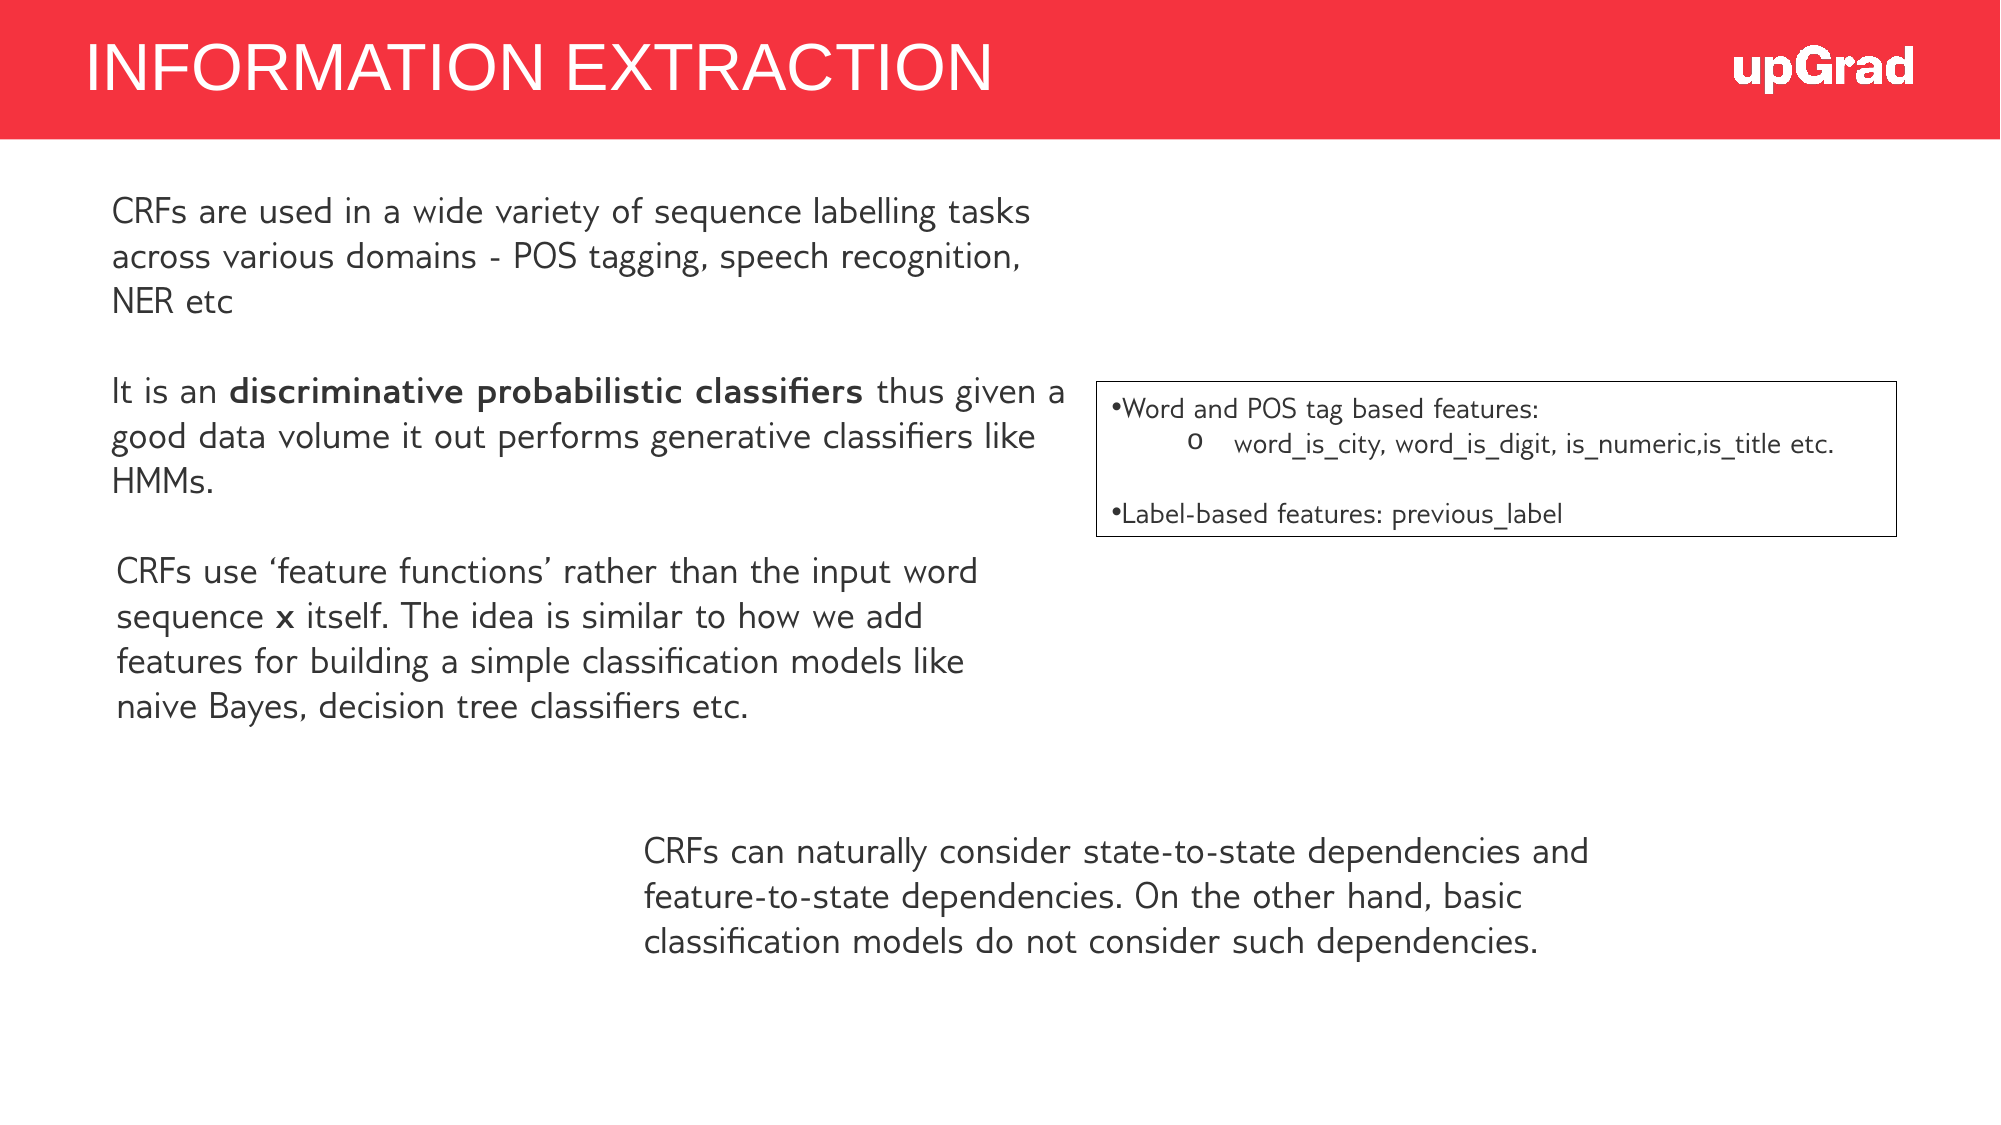

# INFORMATION EXTRACTION
CRFs are used in a wide variety of sequence labelling tasks across various domains - POS tagging, speech recognition, NER etc

It is an discriminative probabilistic classifiers thus given a good data volume it out performs generative classifiers like HMMs.
Word and POS tag based features:
word_is_city, word_is_digit, is_numeric,is_title etc.

Label-based features: previous_label
CRFs use ‘feature functions’ rather than the input word sequence x itself. The idea is similar to how we add features for building a simple classification models like naive Bayes, decision tree classifiers etc.
CRFs can naturally consider state-to-state dependencies and feature-to-state dependencies. On the other hand, basic classification models do not consider such dependencies.